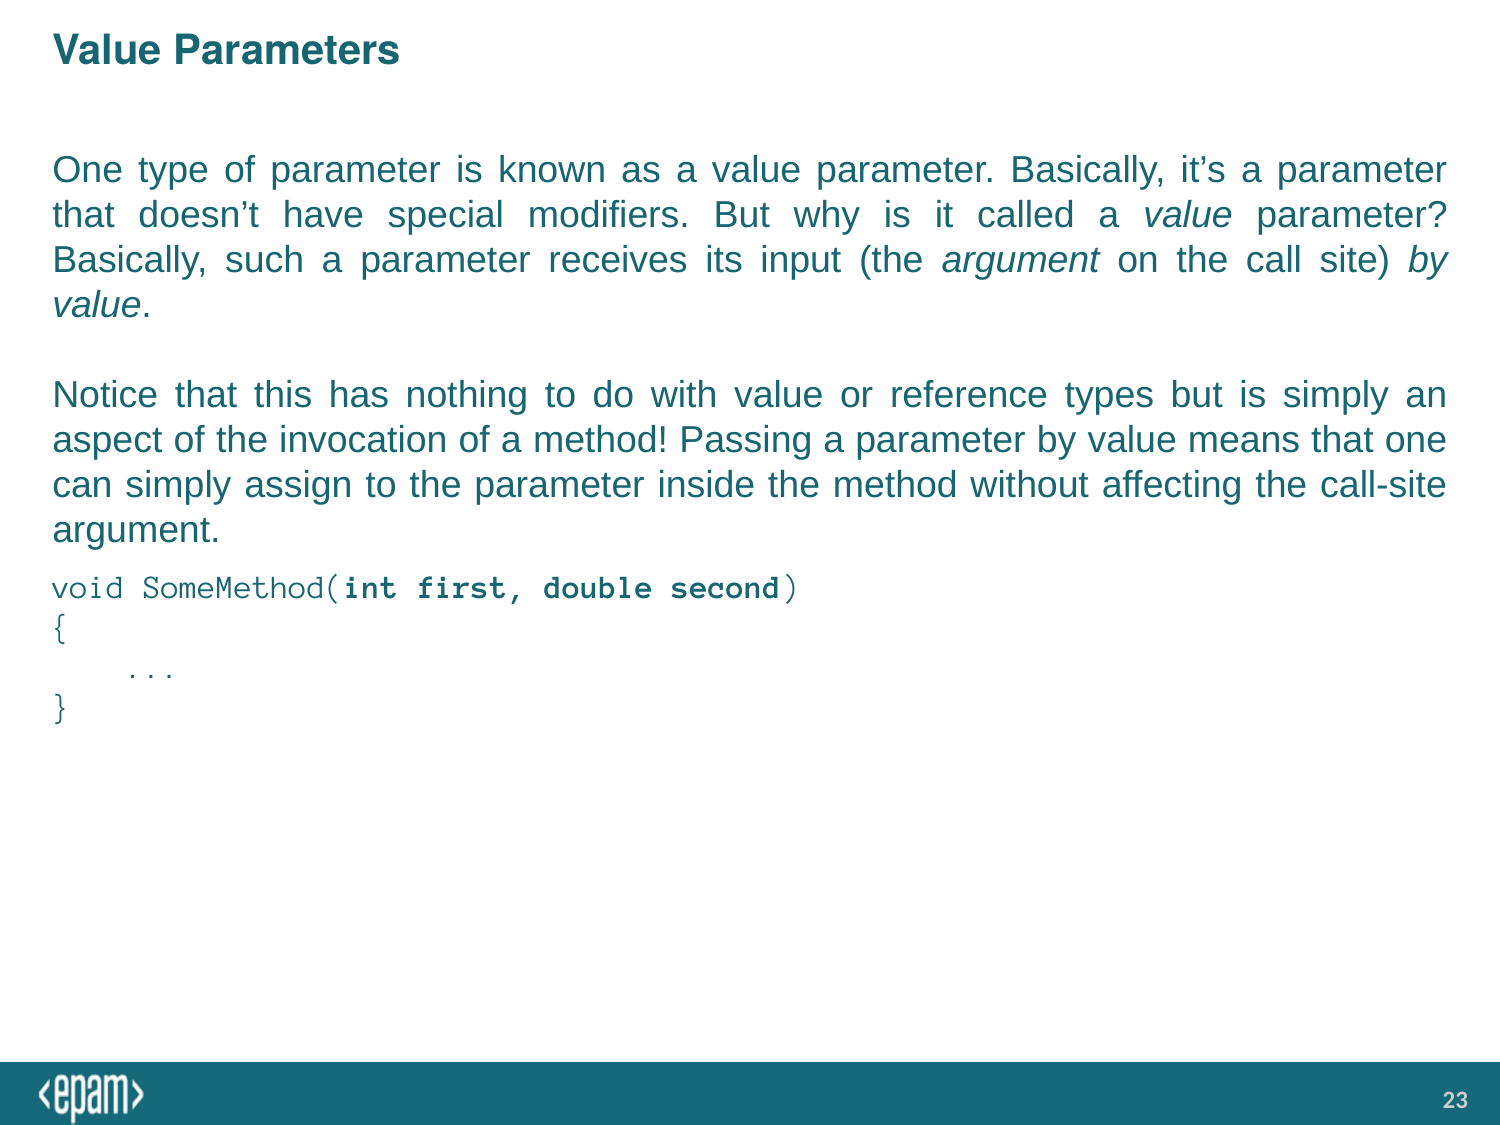

# Value Parameters
One type of parameter is known as a value parameter. Basically, it’s a parameter that doesn’t have special modifiers. But why is it called a value parameter? Basically, such a parameter receives its input (the argument on the call site) by value.

Notice that this has nothing to do with value or reference types but is simply an aspect of the invocation of a method! Passing a parameter by value means that one can simply assign to the parameter inside the method without affecting the call-site argument.
void SomeMethod(int first, double second)
{
    ...
}